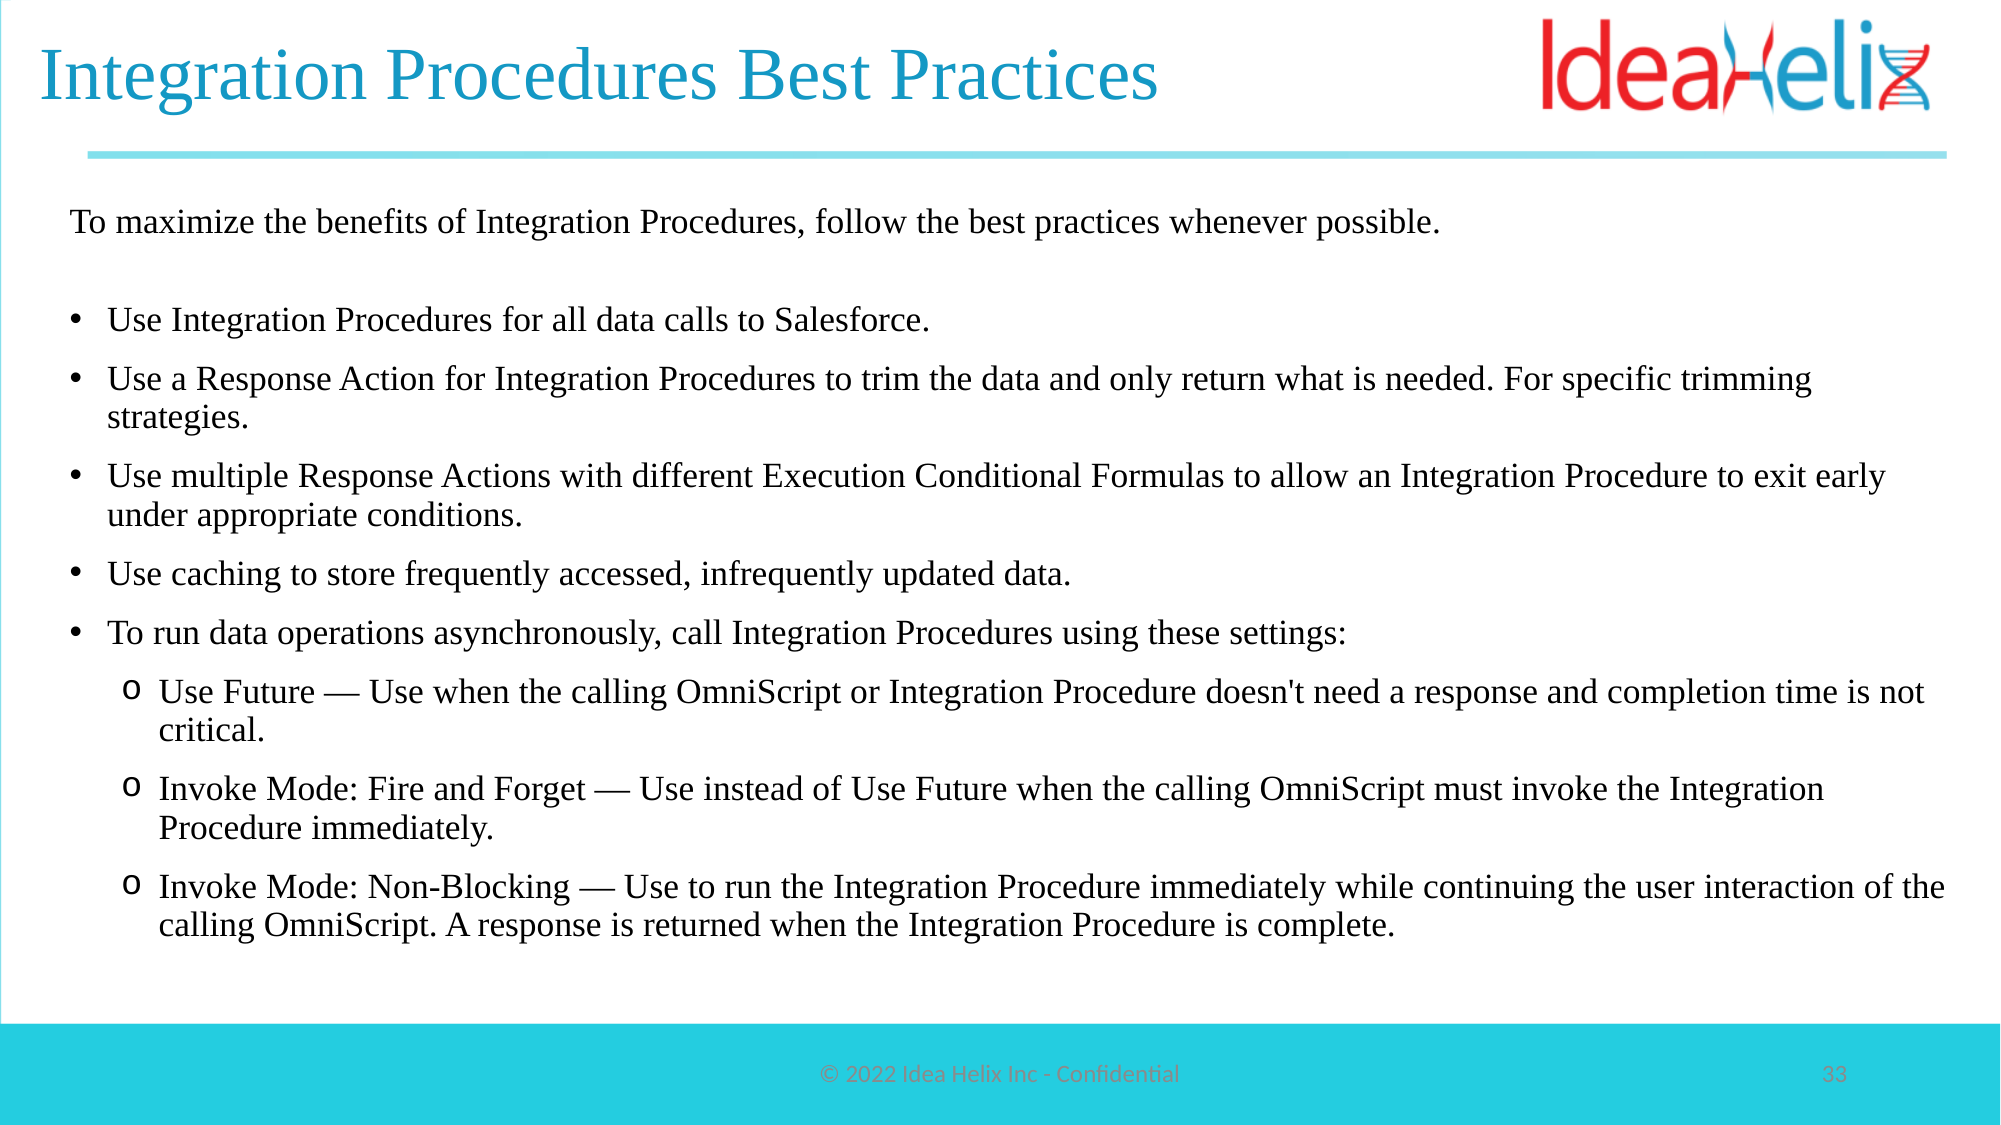

# Integration Procedures Best Practices
To maximize the benefits of Integration Procedures, follow the best practices whenever possible.

Use Integration Procedures for all data calls to Salesforce.
Use a Response Action for Integration Procedures to trim the data and only return what is needed. For specific trimming strategies.
Use multiple Response Actions with different Execution Conditional Formulas to allow an Integration Procedure to exit early under appropriate conditions.
Use caching to store frequently accessed, infrequently updated data.
To run data operations asynchronously, call Integration Procedures using these settings:
Use Future — Use when the calling OmniScript or Integration Procedure doesn't need a response and completion time is not critical.
Invoke Mode: Fire and Forget — Use instead of Use Future when the calling OmniScript must invoke the Integration Procedure immediately.
Invoke Mode: Non-Blocking — Use to run the Integration Procedure immediately while continuing the user interaction of the calling OmniScript. A response is returned when the Integration Procedure is complete.
© 2022 Idea Helix Inc - Confidential
33